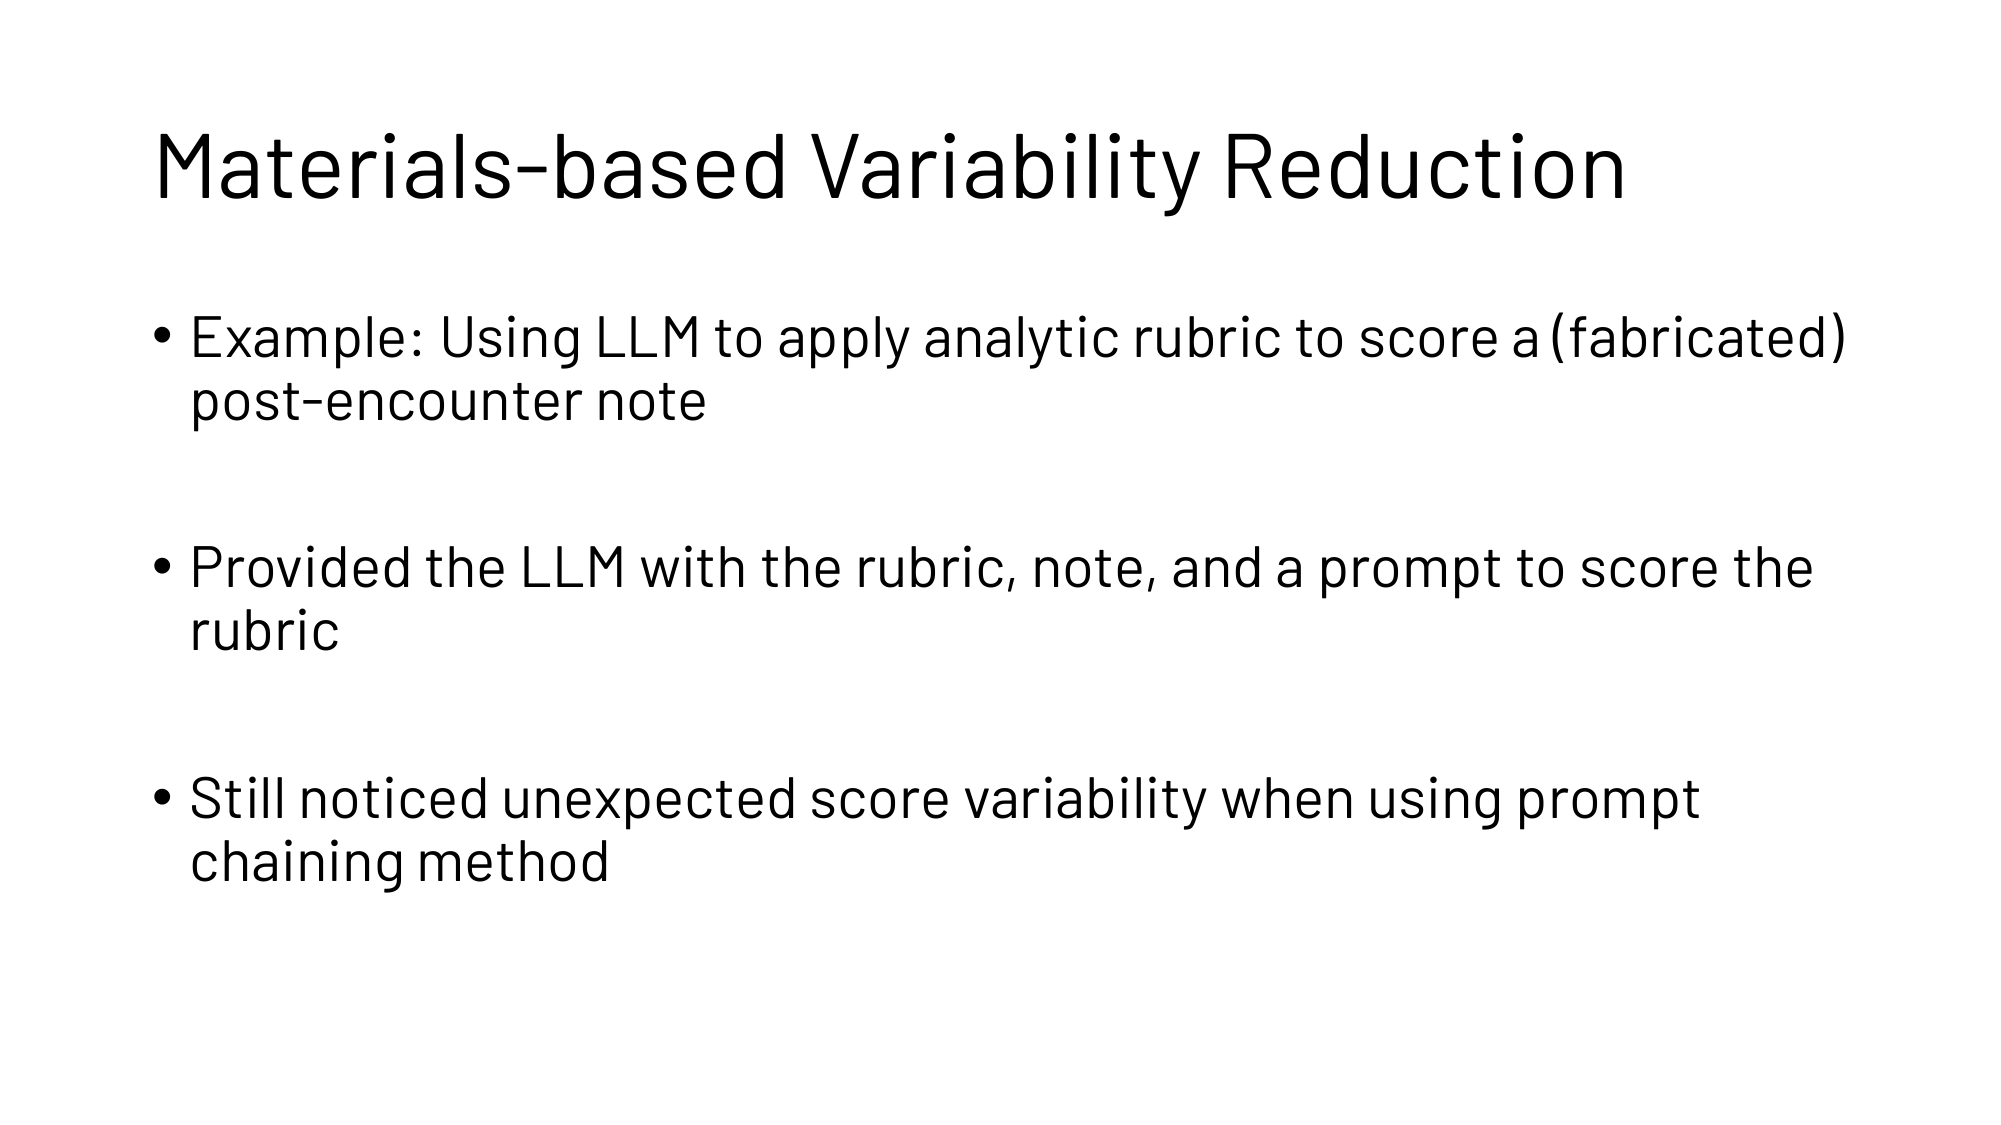

# Materials-based Variability Reduction
Example: Using LLM to apply analytic rubric to score a (fabricated) post-encounter note

Provided the LLM with the rubric, note, and a prompt to score the rubric

Still noticed unexpected score variability when using prompt chaining method